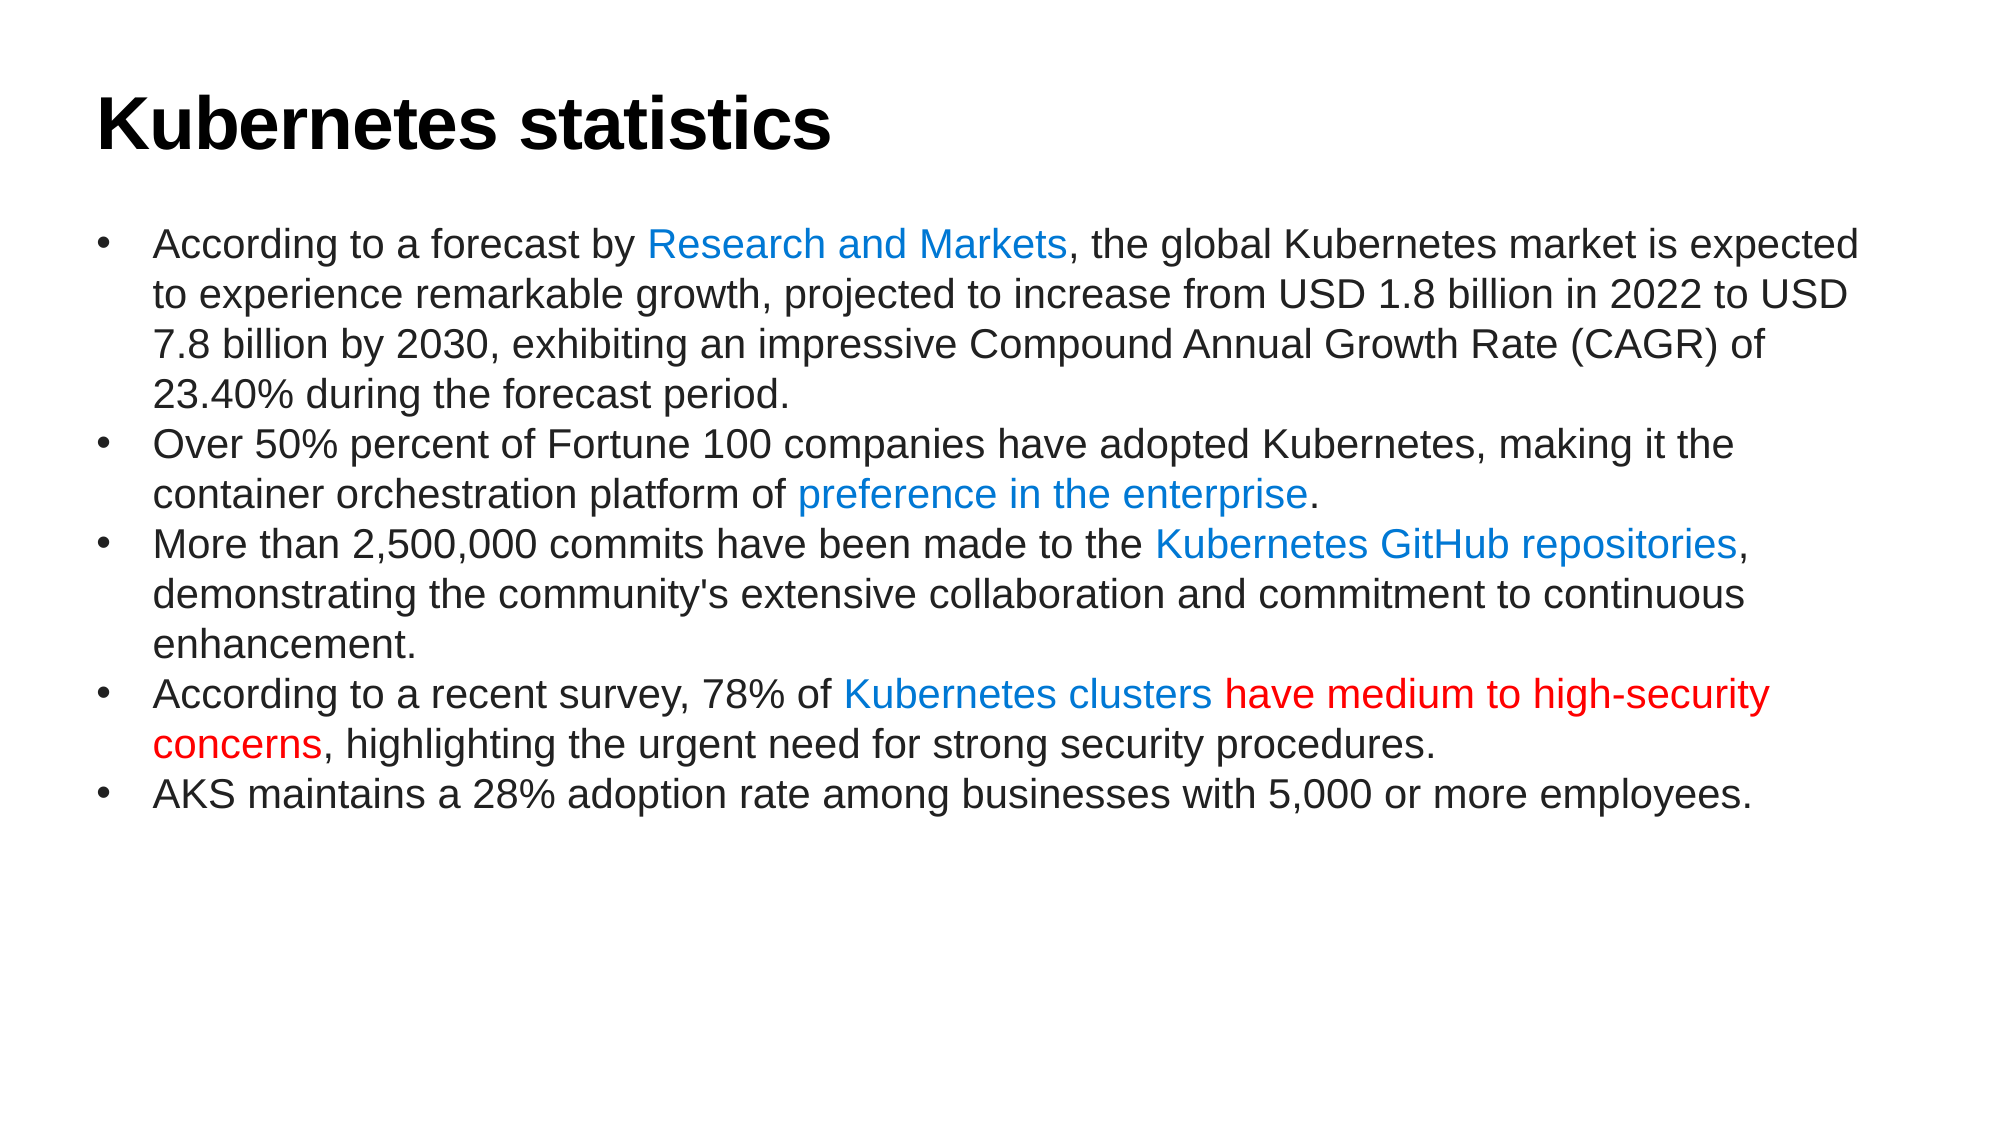

# Kubernetes statistics
According to a forecast by Research and Markets, the global Kubernetes market is expected to experience remarkable growth, projected to increase from USD 1.8 billion in 2022 to USD 7.8 billion by 2030, exhibiting an impressive Compound Annual Growth Rate (CAGR) of 23.40% during the forecast period.
Over 50% percent of Fortune 100 companies have adopted Kubernetes, making it the container orchestration platform of preference in the enterprise.
More than 2,500,000 commits have been made to the Kubernetes GitHub repositories, demonstrating the community's extensive collaboration and commitment to continuous enhancement.
According to a recent survey, 78% of Kubernetes clusters have medium to high-security concerns, highlighting the urgent need for strong security procedures.
AKS maintains a 28% adoption rate among businesses with 5,000 or more employees.